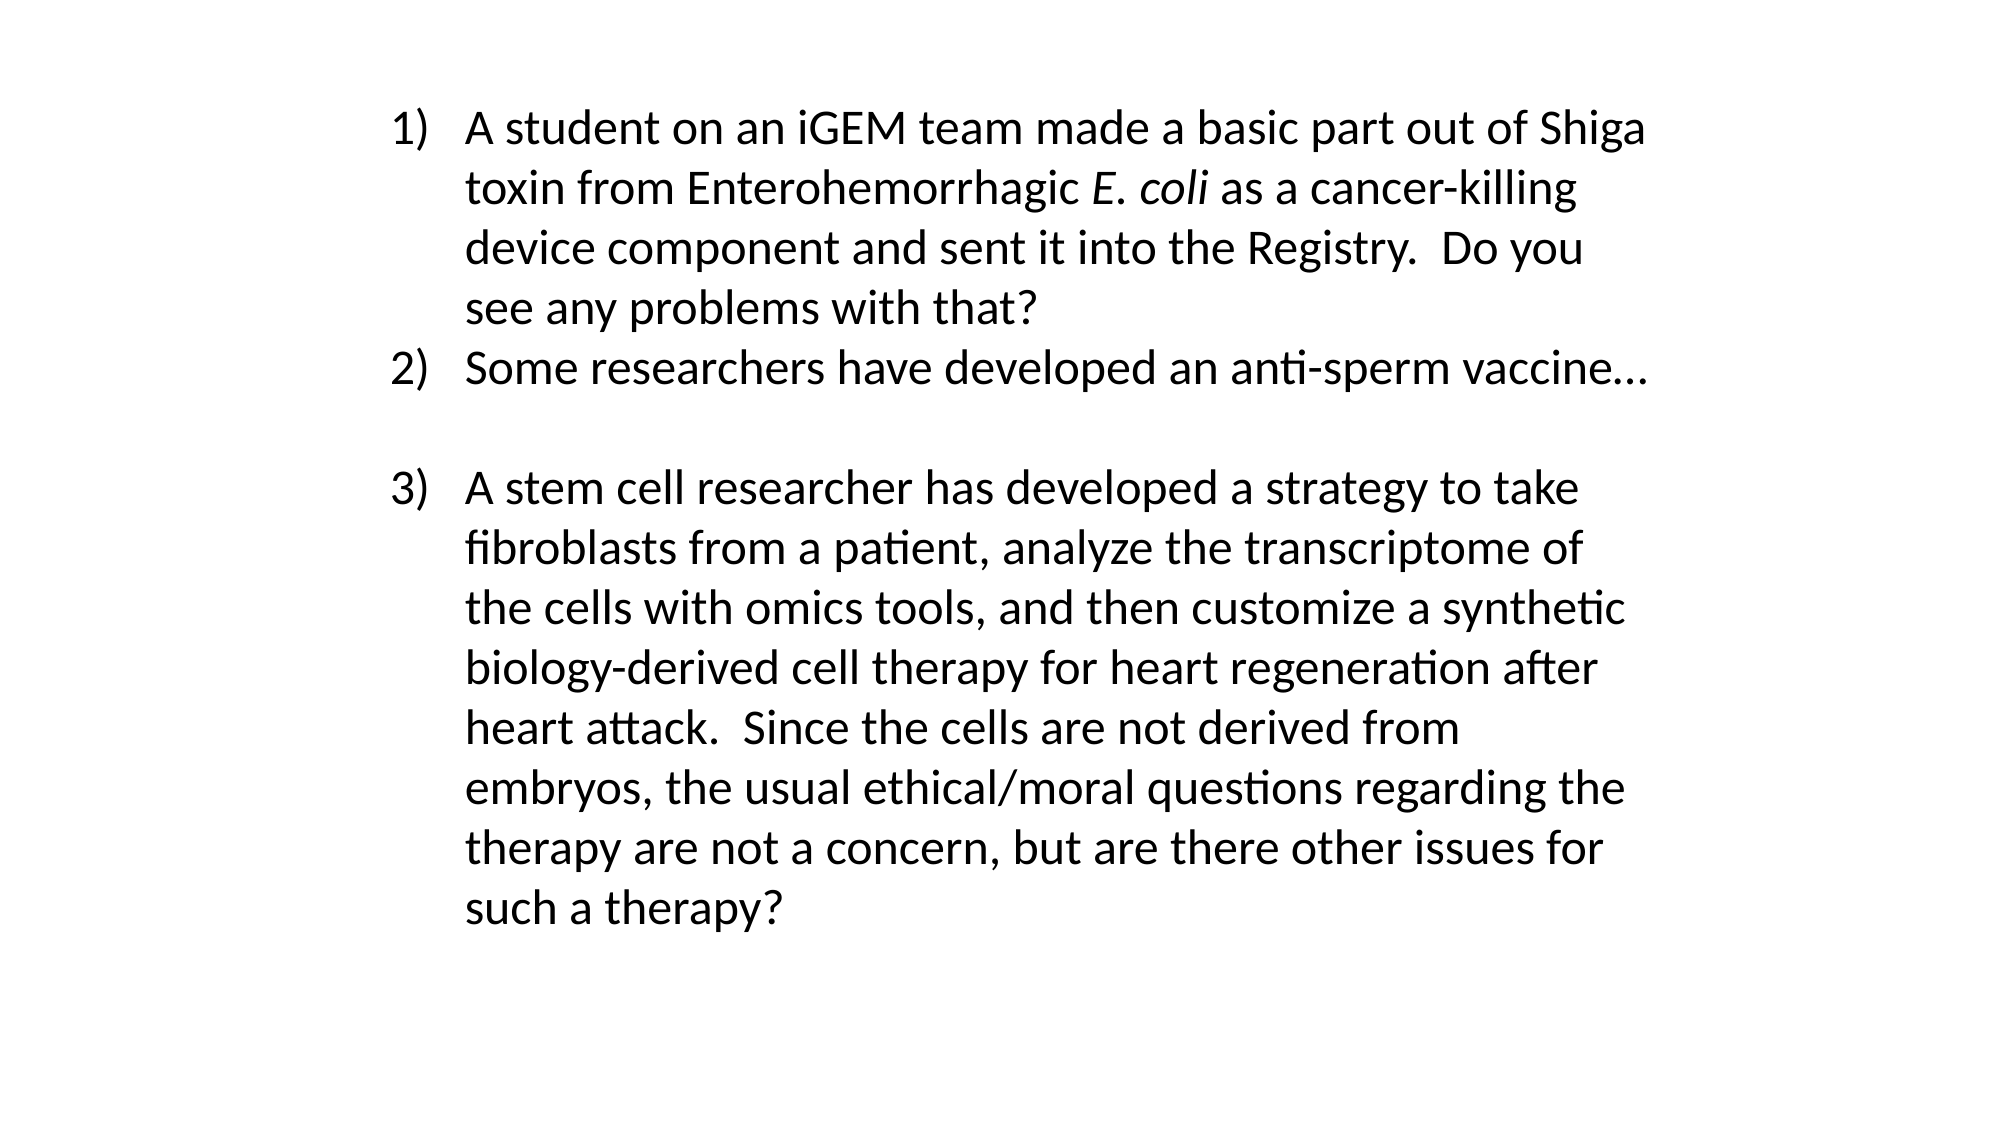

A student on an iGEM team made a basic part out of Shiga toxin from Enterohemorrhagic E. coli as a cancer-killing device component and sent it into the Registry.  Do you see any problems with that?
Some researchers have developed an anti-sperm vaccine…

A stem cell researcher has developed a strategy to take fibroblasts from a patient, analyze the transcriptome of the cells with omics tools, and then customize a synthetic biology-derived cell therapy for heart regeneration after heart attack.  Since the cells are not derived from embryos, the usual ethical/moral questions regarding the therapy are not a concern, but are there other issues for such a therapy?